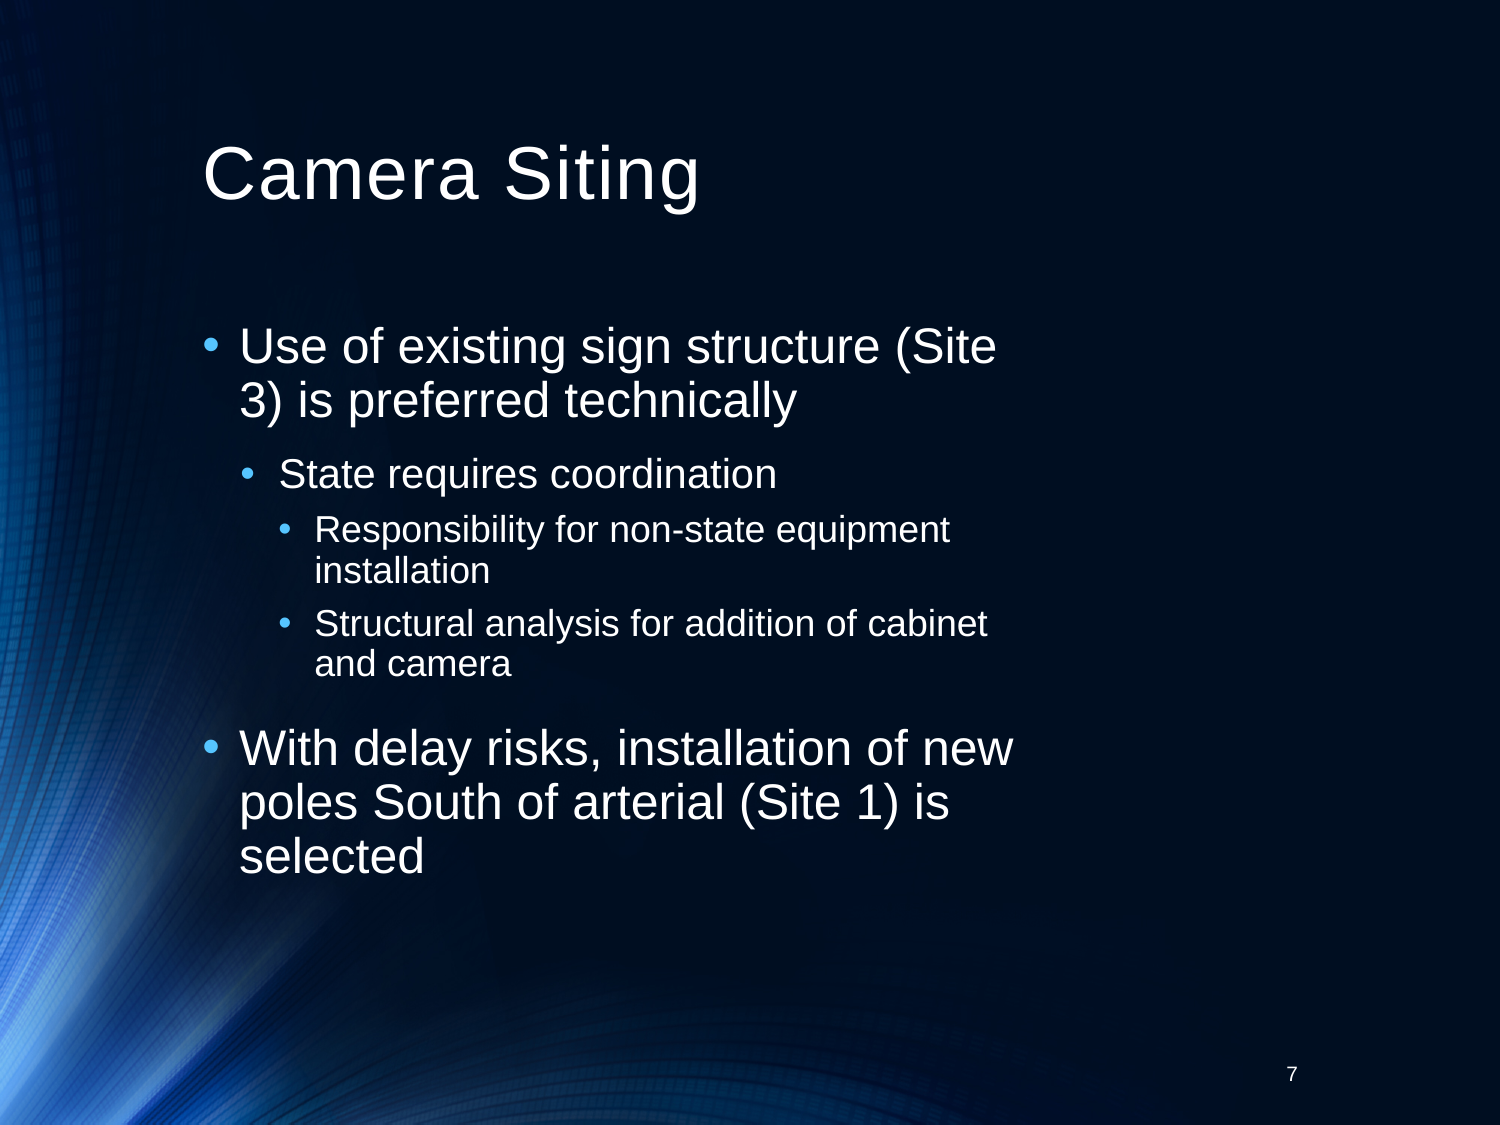

# Camera Siting
Use of existing sign structure (Site 3) is preferred technically
State requires coordination
Responsibility for non-state equipment installation
Structural analysis for addition of cabinet and camera
With delay risks, installation of new poles South of arterial (Site 1) is selected
7